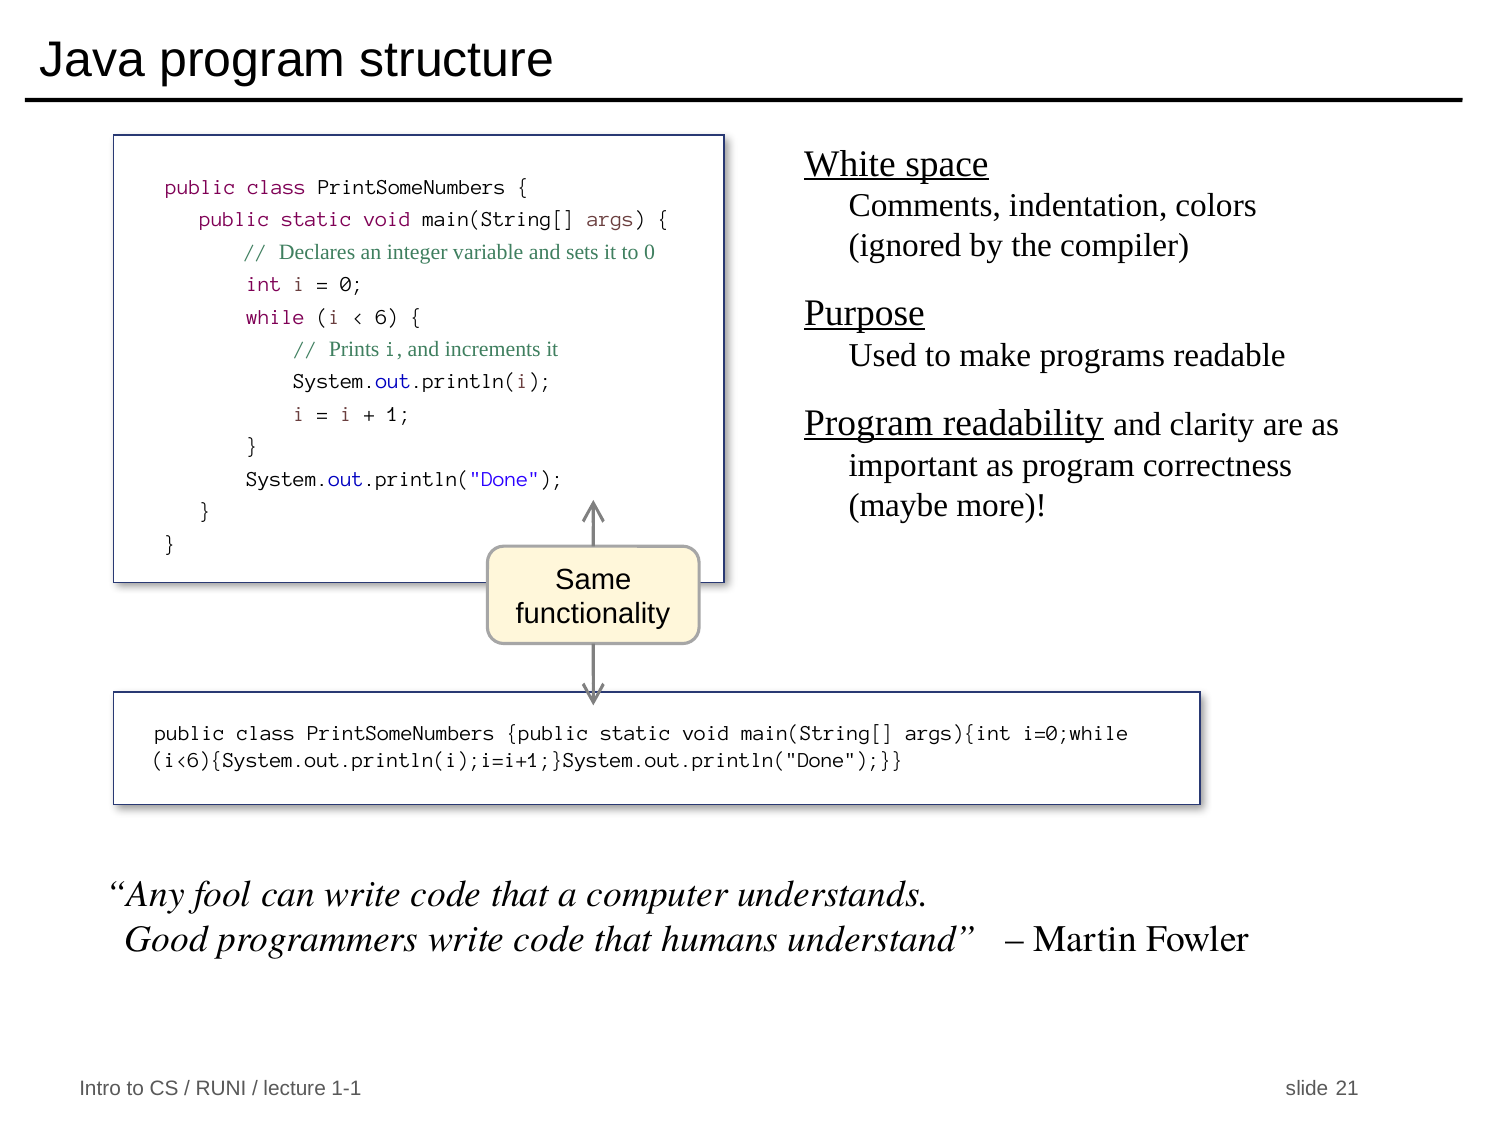

# Java program structure
White space
Comments, indentation, colors
(ignored by the compiler)
Purpose
Used to make programs readable
Program readability and clarity are as important as program correctness (maybe more)!
 public class PrintSomeNumbers {
    public static void main(String[] args) {
       // Declares an integer variable and sets it to 0
        int i = 0;
        while (i < 6) {
            // Prints i, and increments it
            System.out.println(i);
            i = i + 1;
        }
        System.out.println("Done");
    }
 }

Same functionality

public class PrintSomeNumbers {public static void main(String[] args){int i=0;while (i<6){System.out.println(i);i=i+1;}System.out.println("Done");}}
“Any fool can write code that a computer understands.
  Good programmers write code that humans understand”   – Martin Fowler